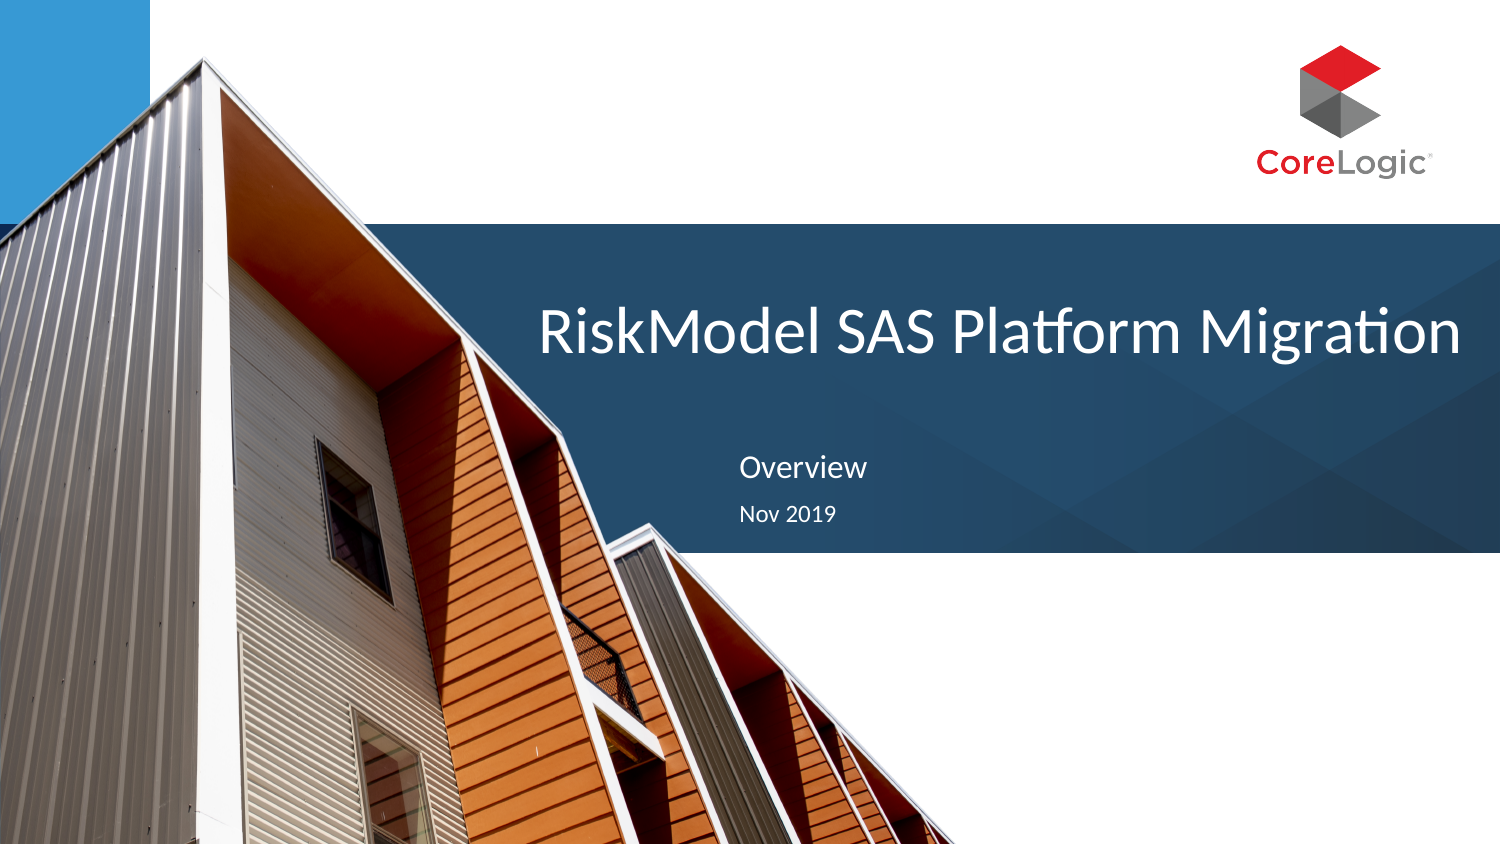

# RiskModel SAS Platform Migration
Overview
Nov 2019